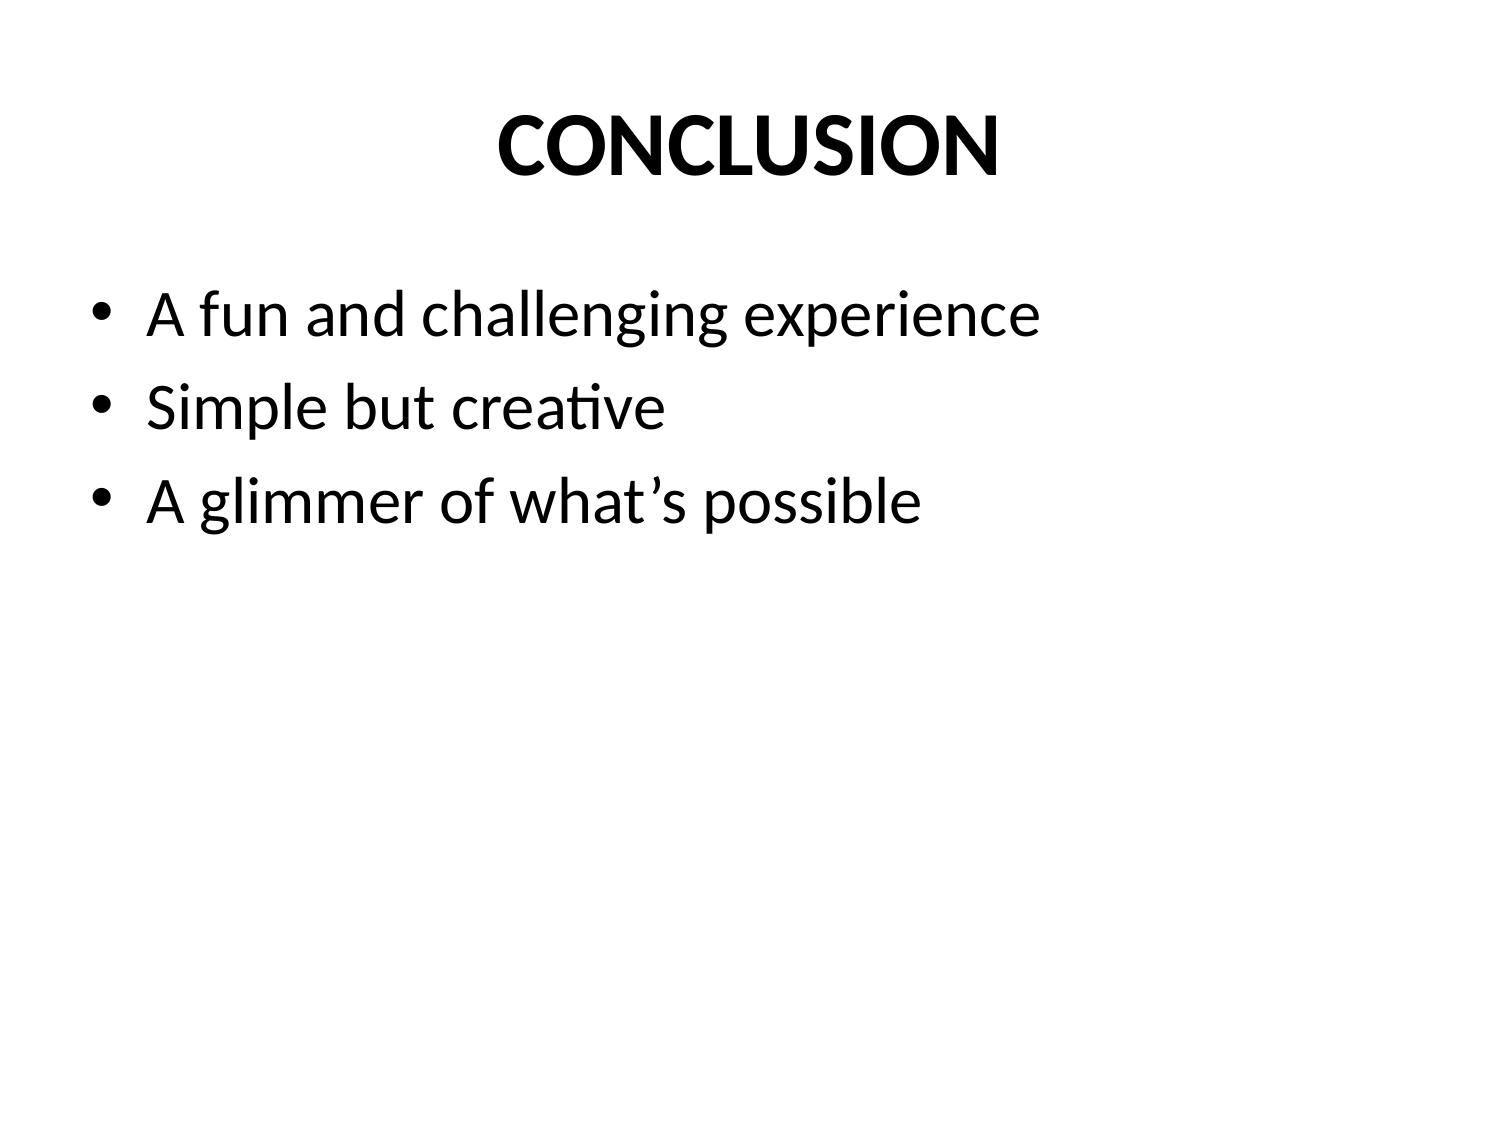

# CONCLUSION
A fun and challenging experience
Simple but creative
A glimmer of what’s possible